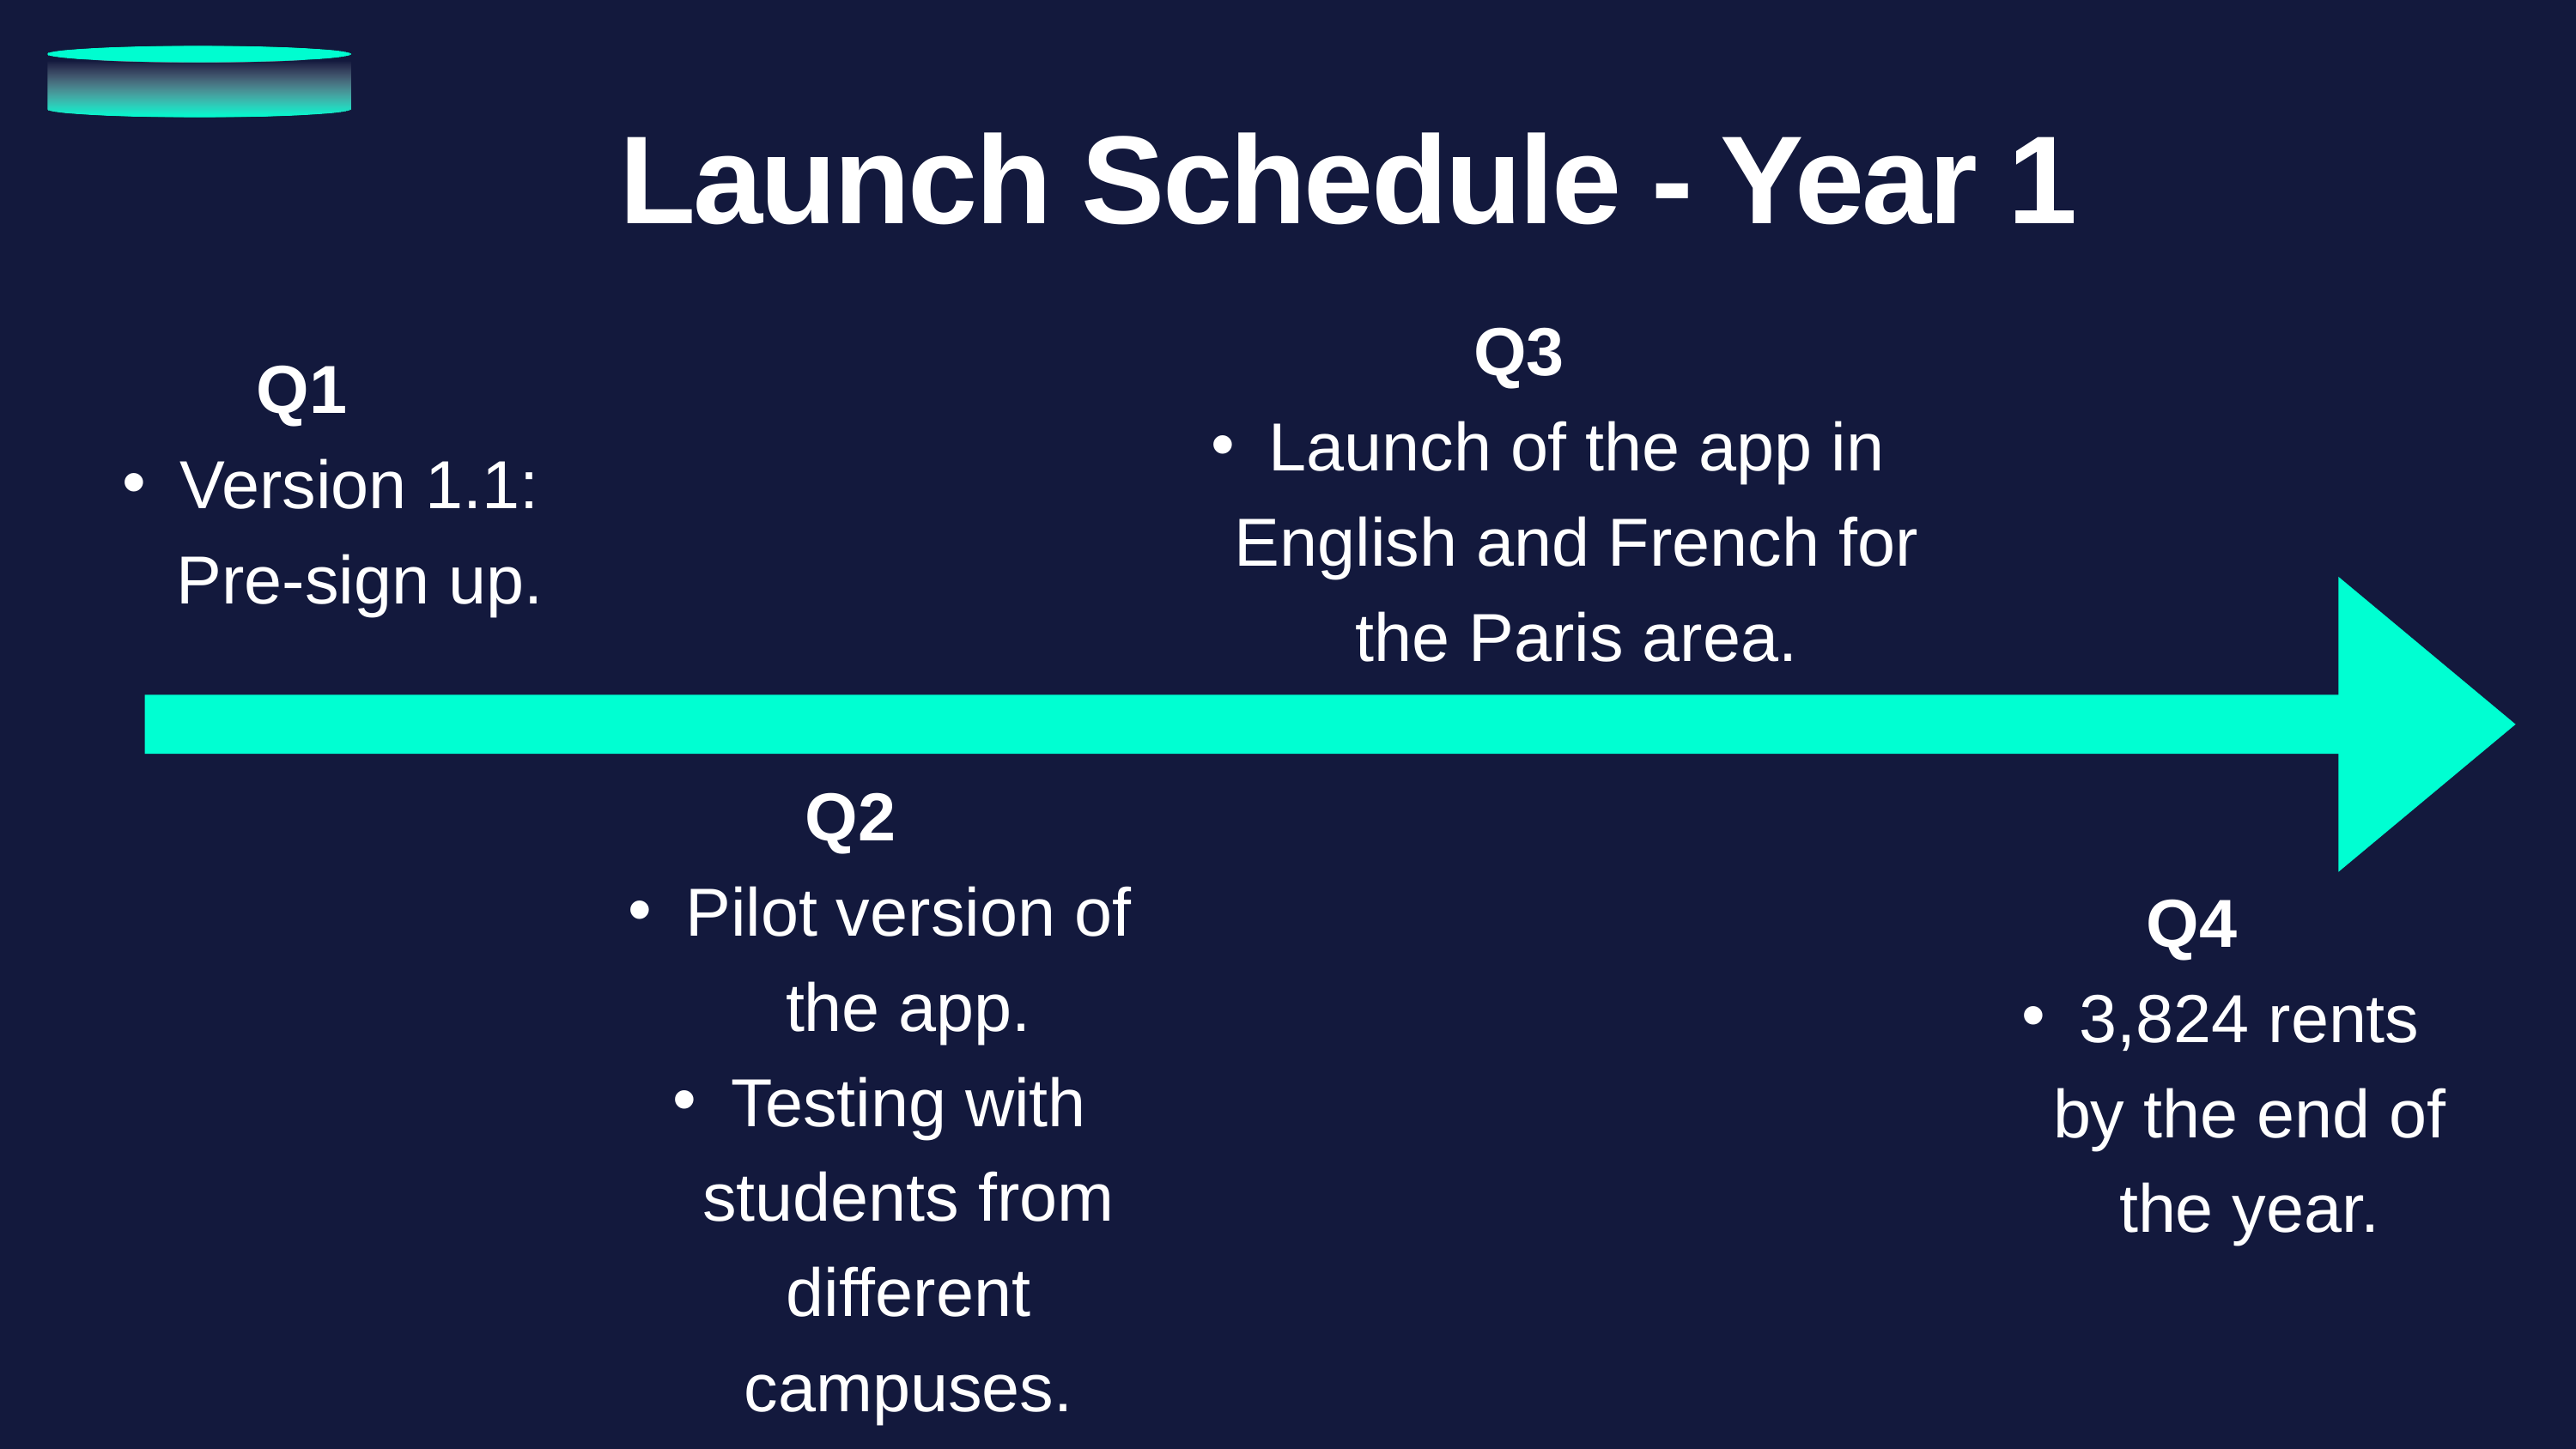

Launch Schedule - Year 1
Q3
Launch of the app in English and French for the Paris area.

Q1
Version 1.1: Pre-sign up.

Q2
Pilot version of the app.
Testing with students from different campuses.
Q4
3,824 rents by the end of the year.